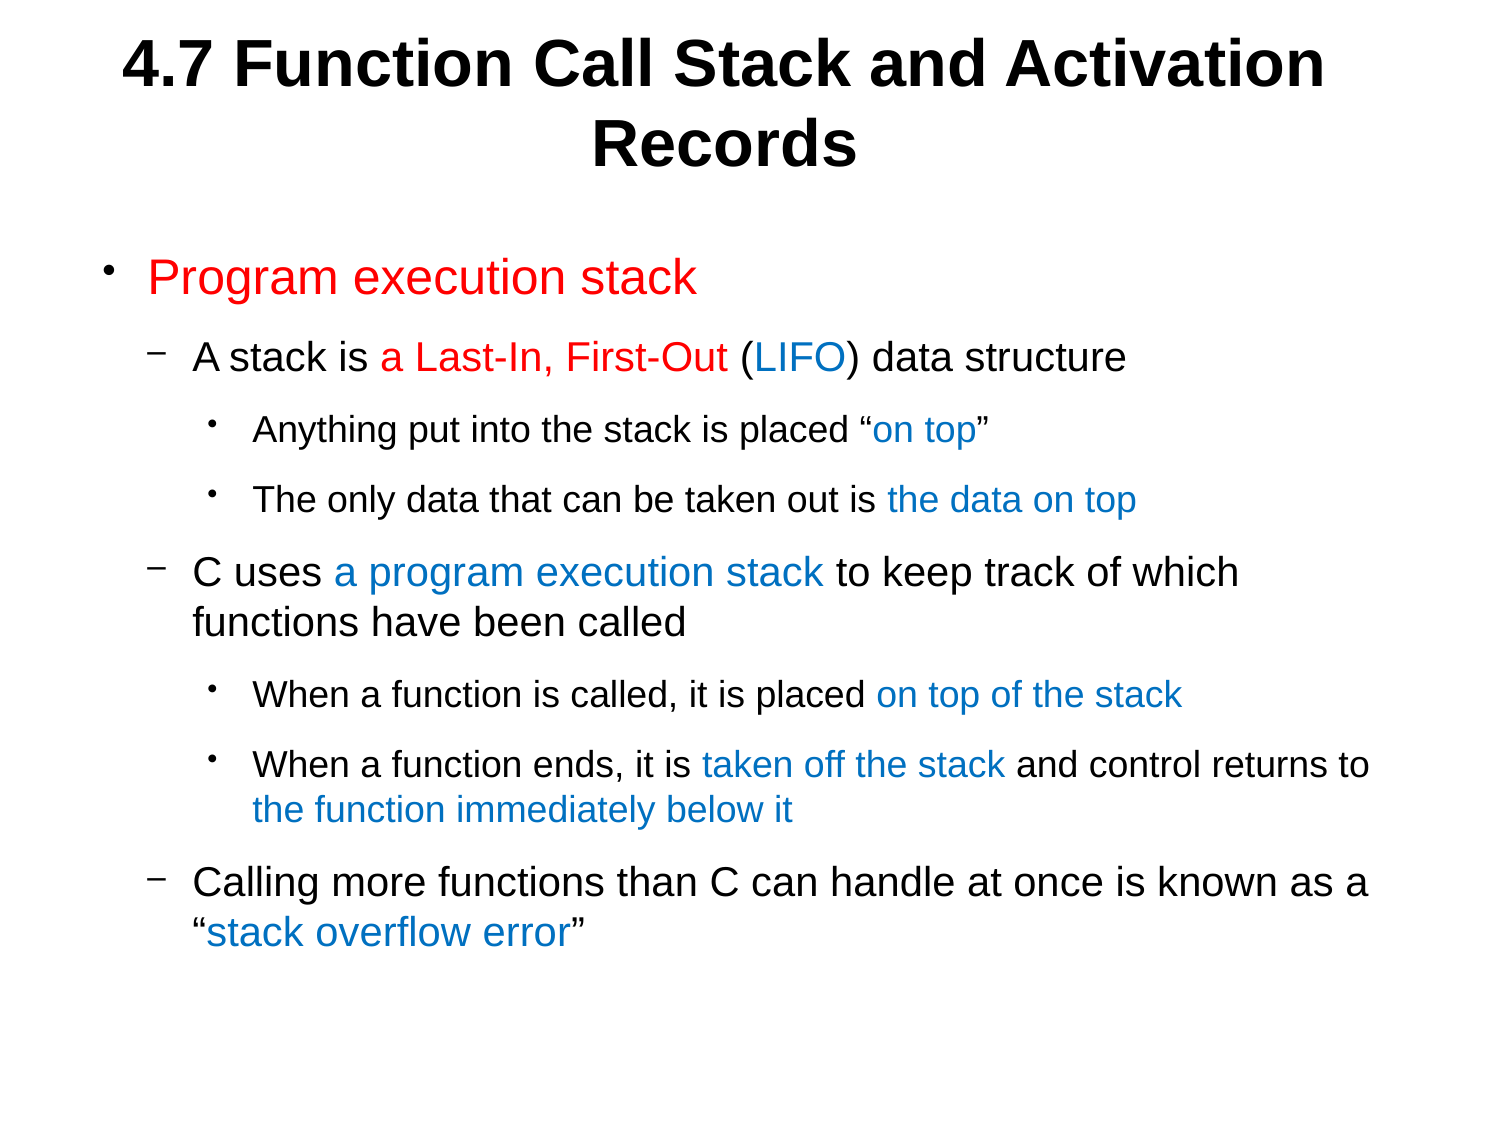

# 4.7 Function Call Stack and Activation Records
Program execution stack
A stack is a Last-In, First-Out (LIFO) data structure
Anything put into the stack is placed “on top”
The only data that can be taken out is the data on top
C uses a program execution stack to keep track of which functions have been called
When a function is called, it is placed on top of the stack
When a function ends, it is taken off the stack and control returns to the function immediately below it
Calling more functions than C can handle at once is known as a “stack overflow error”